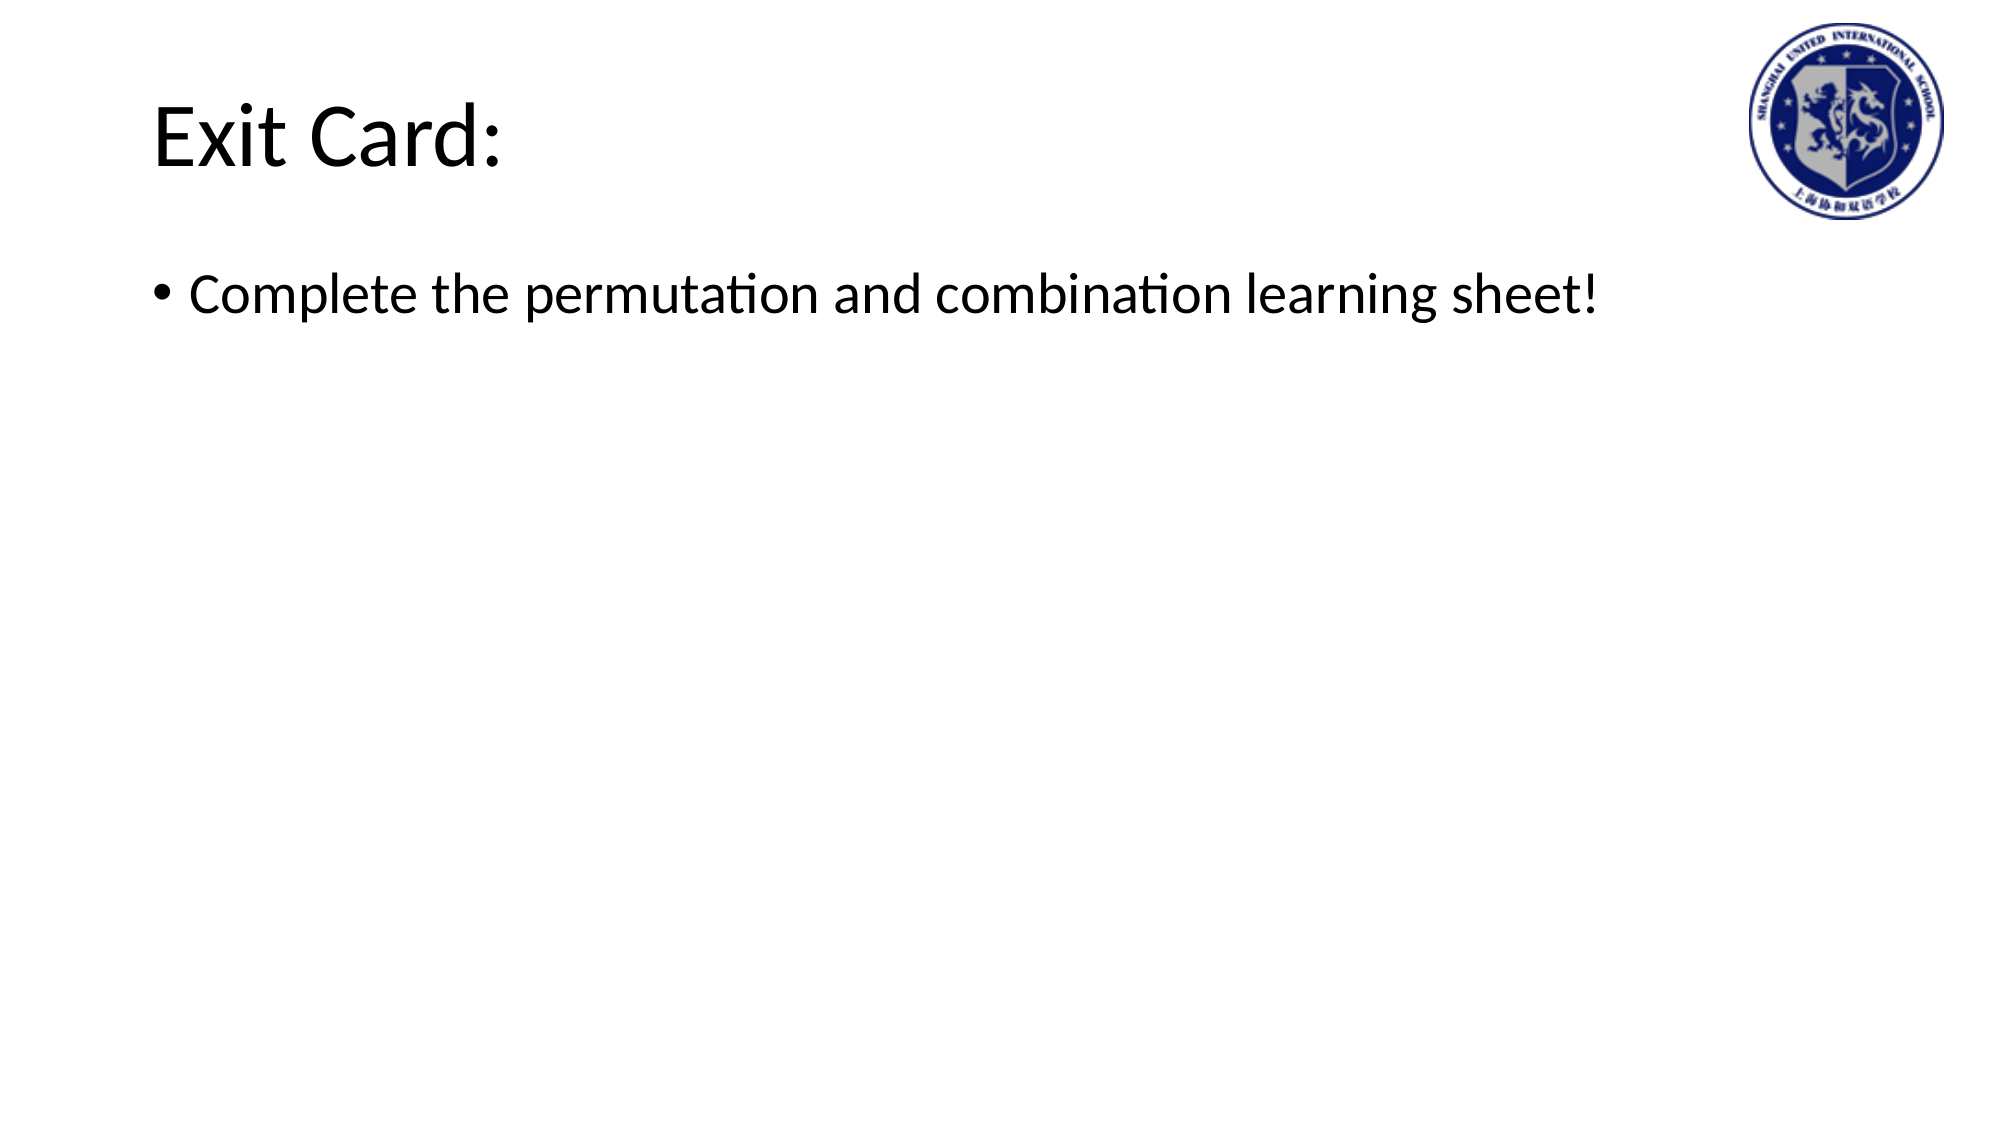

# Exit Card:
Complete the permutation and combination learning sheet!